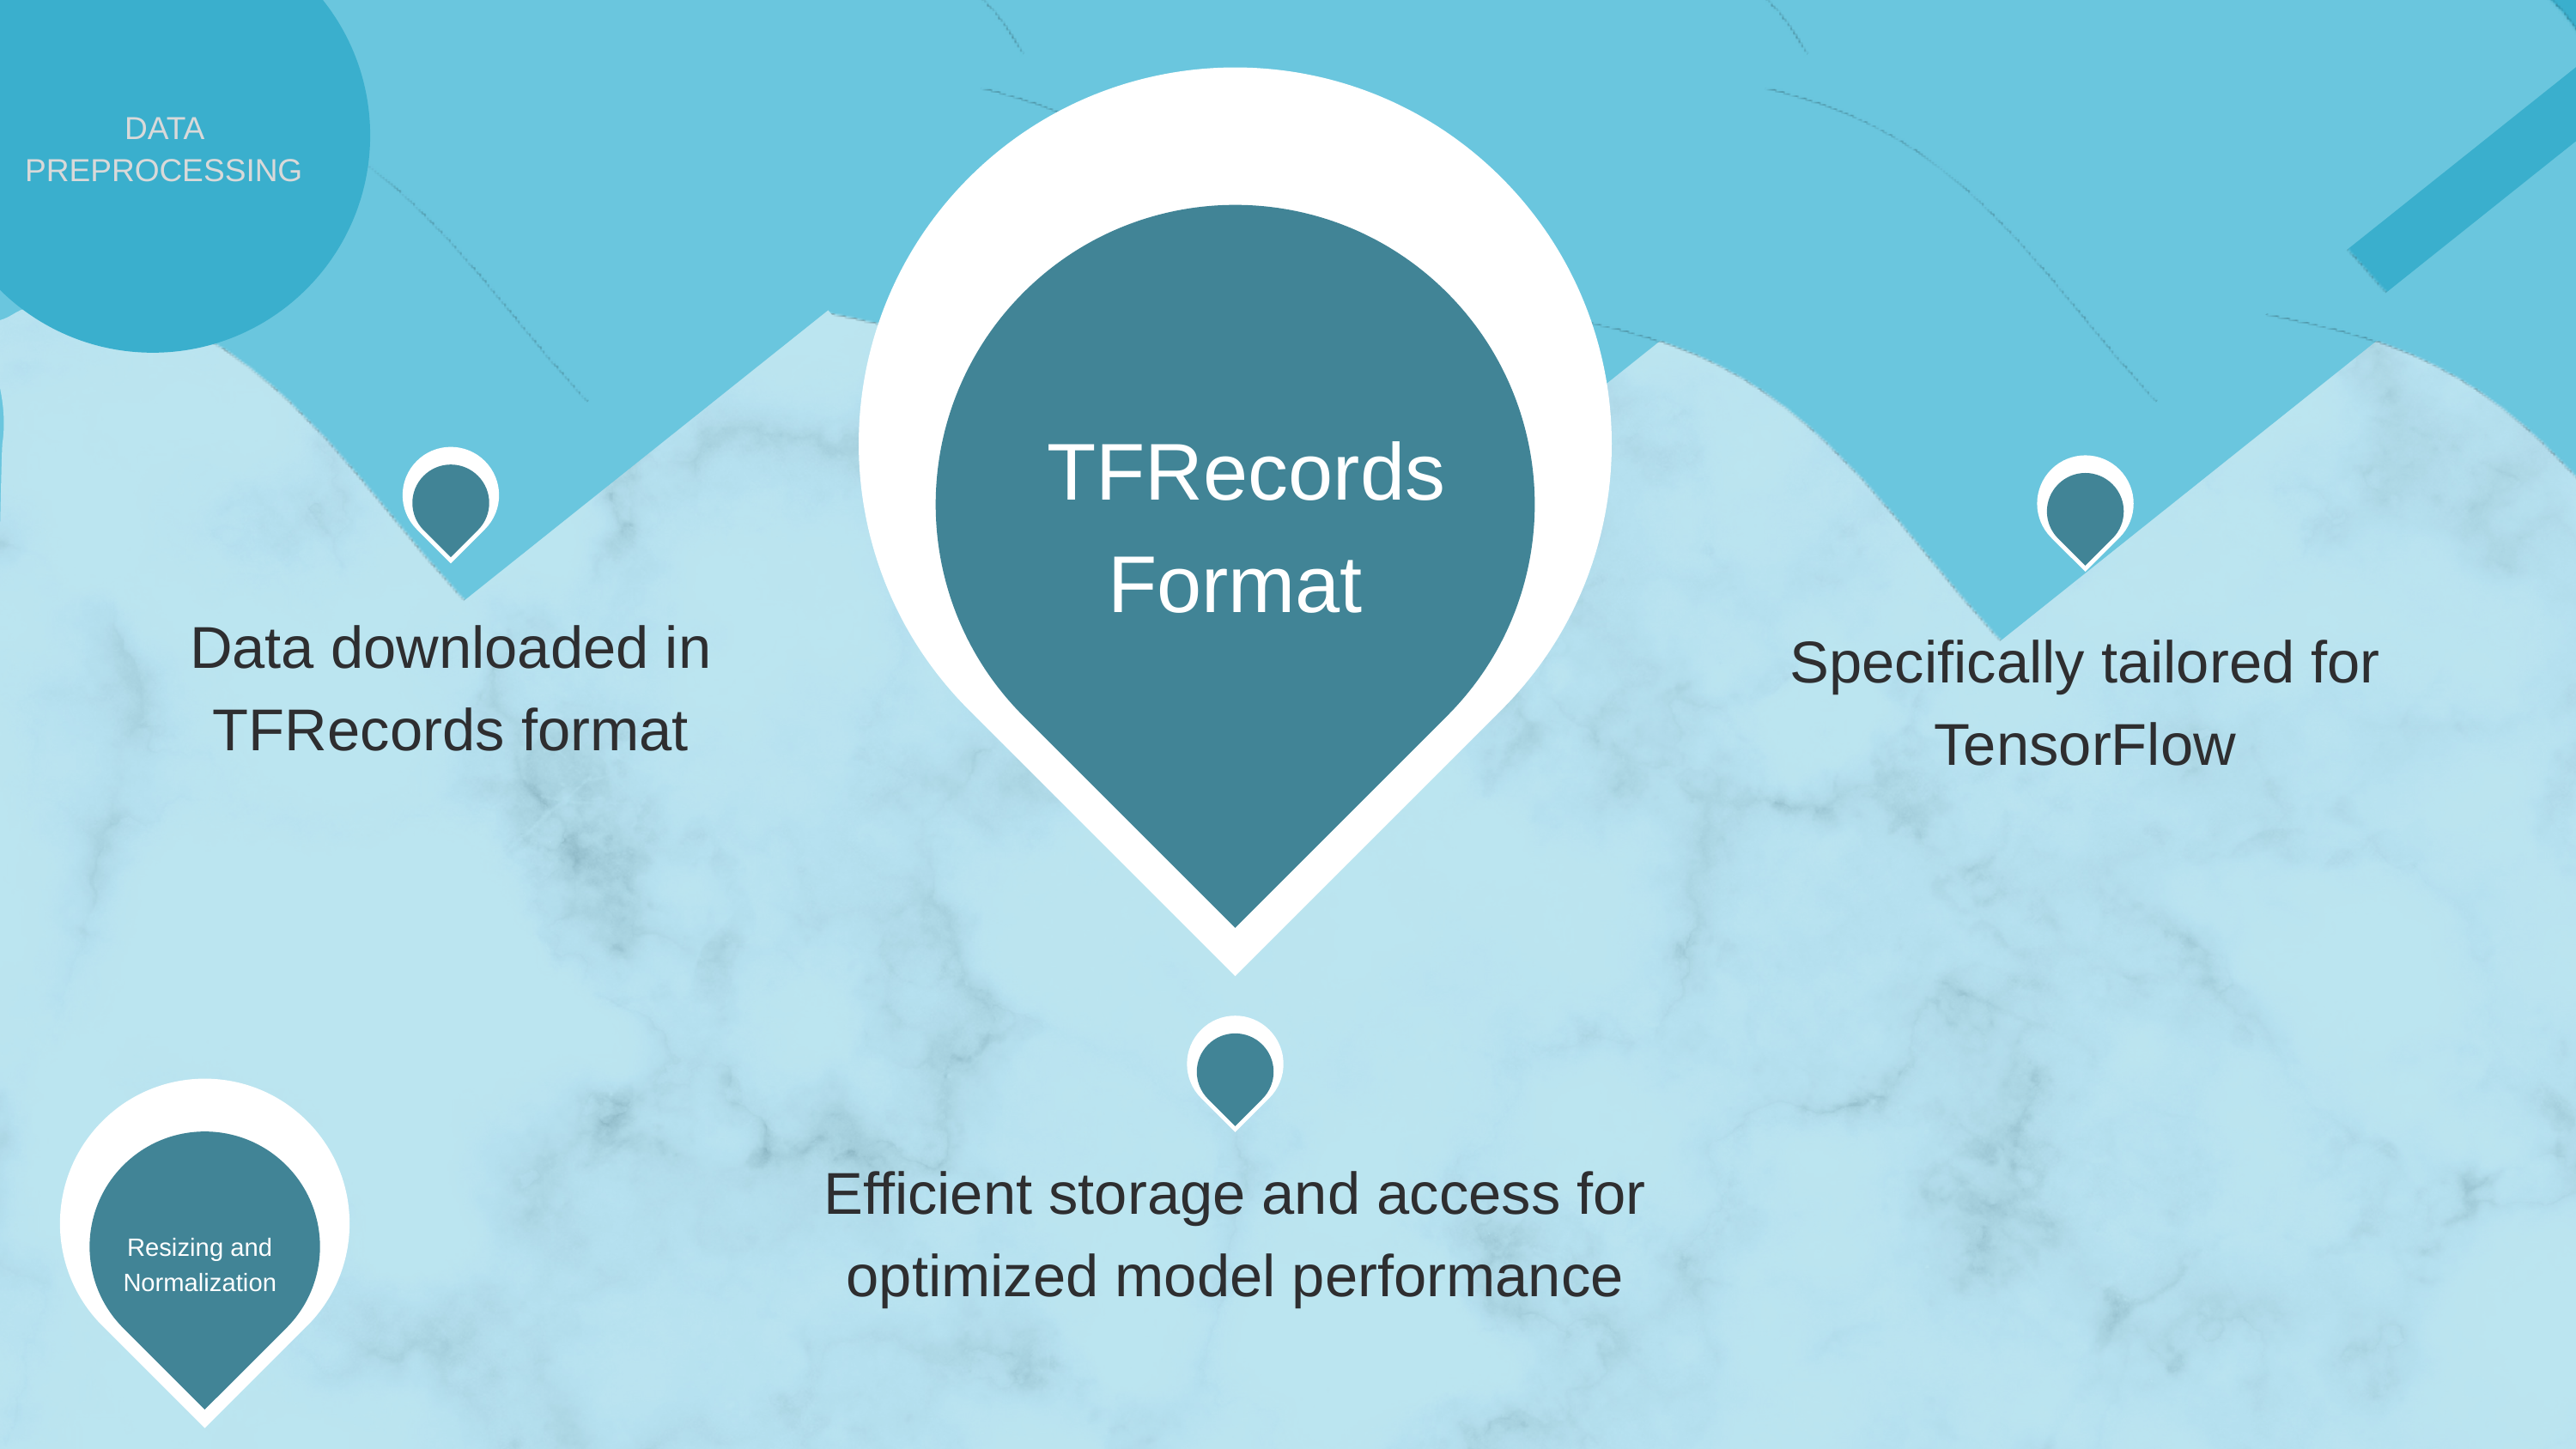

TFRecords Format

DATA PREPROCESSING

Data downloaded in TFRecords format

Specifically tailored for TensorFlow

Resizing and Normalization
Efficient storage and access for optimized model performance